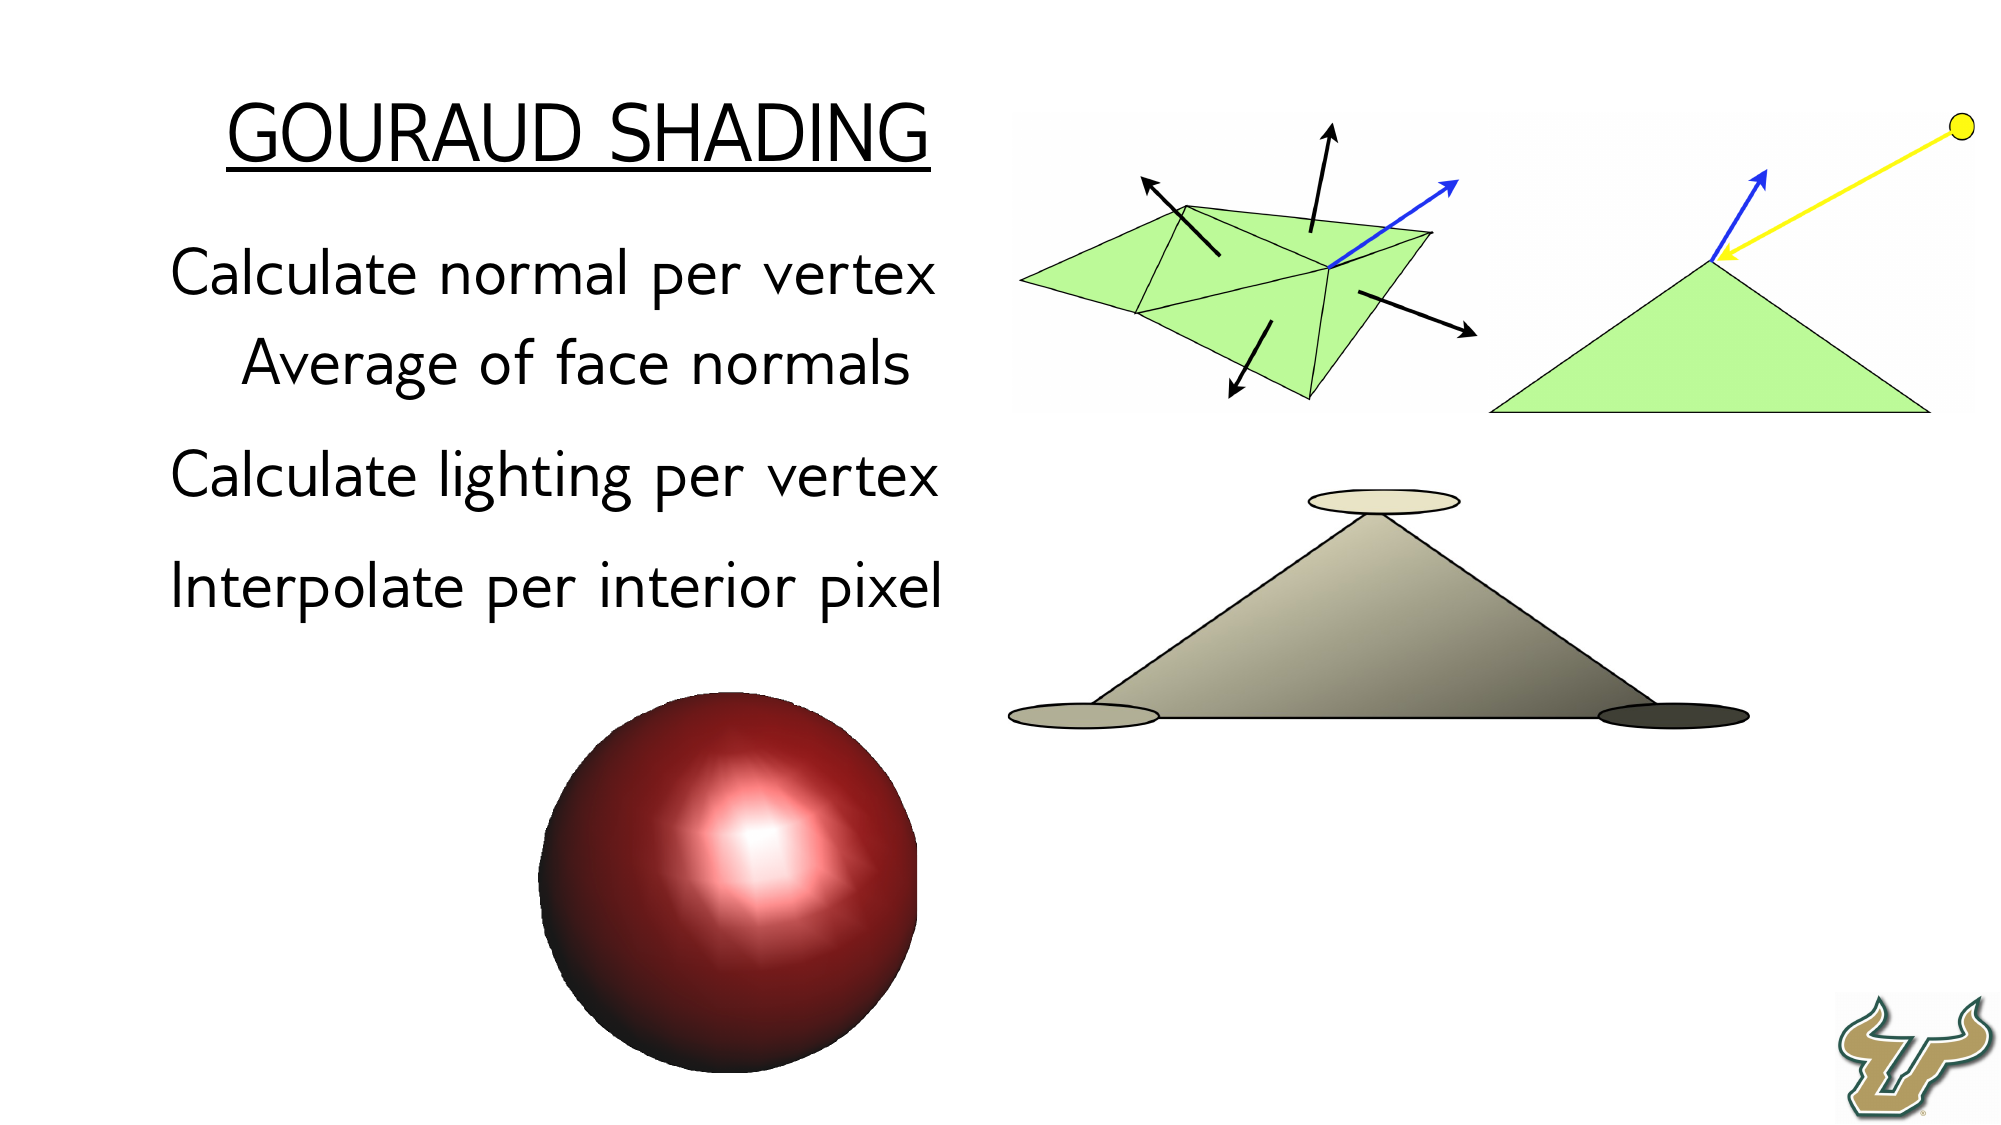

GOURAUD SHADING
Calculate normal per vertex
Average of face normals
Calculate lighting per vertex
Interpolate per interior pixel